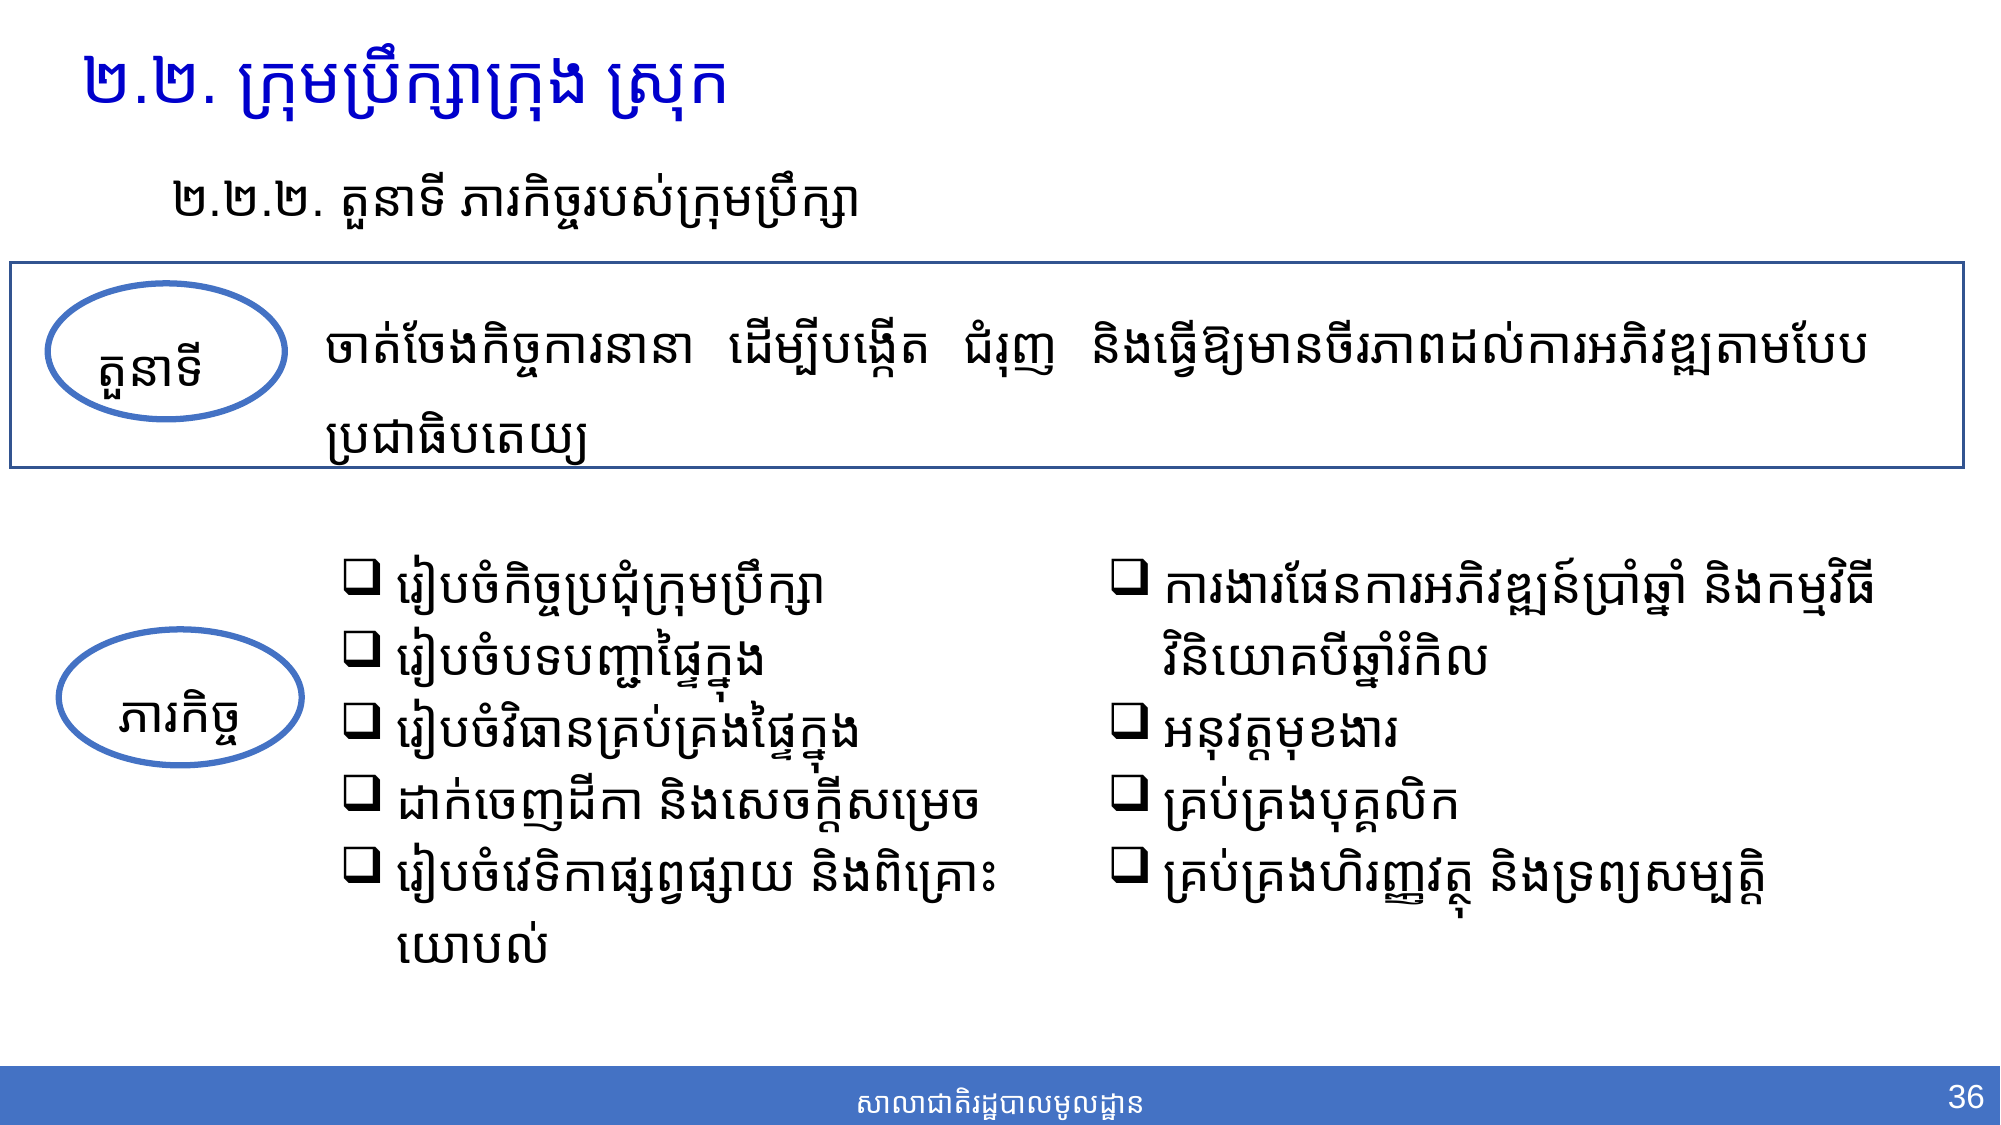

២.២. ក្រុមប្រឹក្សាក្រុង ស្រុក
២.២.២. តួនាទី ភារកិច្ចរបស់ក្រុមប្រឹក្សា

ចាត់ចែងកិច្ចការនានា ដើម្បីបង្កើត ​ជំរុញ និងធ្វើ​ឱ្យ​មាន​ចីរ​ភាព​ដល់​ការ​អភិវឌ្ឍ​តាម​បែប​ប្រជាធិបតេយ្យ
តួនាទី
ការងារផែនការអភិវឌ្ឍន៍ប្រាំឆ្នាំ និងកម្មវិធីវិនិយោគបីឆ្នាំរំកិល
អនុវត្តមុខងារ
គ្រប់គ្រងបុគ្គលិក
គ្រប់គ្រងហិរញ្ញវត្ថុ និងទ្រព្យសម្បត្តិ
រៀបចំកិច្ចប្រជុំក្រុមប្រឹក្សា
រៀបចំបទបញ្ជាផ្ទៃក្នុង
រៀបចំវិធានគ្រប់គ្រងផ្ទៃក្នុង
ដាក់ចេញដីកា និងសេចក្តីសម្រេច
រៀបចំវេទិកាផ្សព្វផ្សាយ និងពិគ្រោះយោបល់

ភារកិច្ច
36